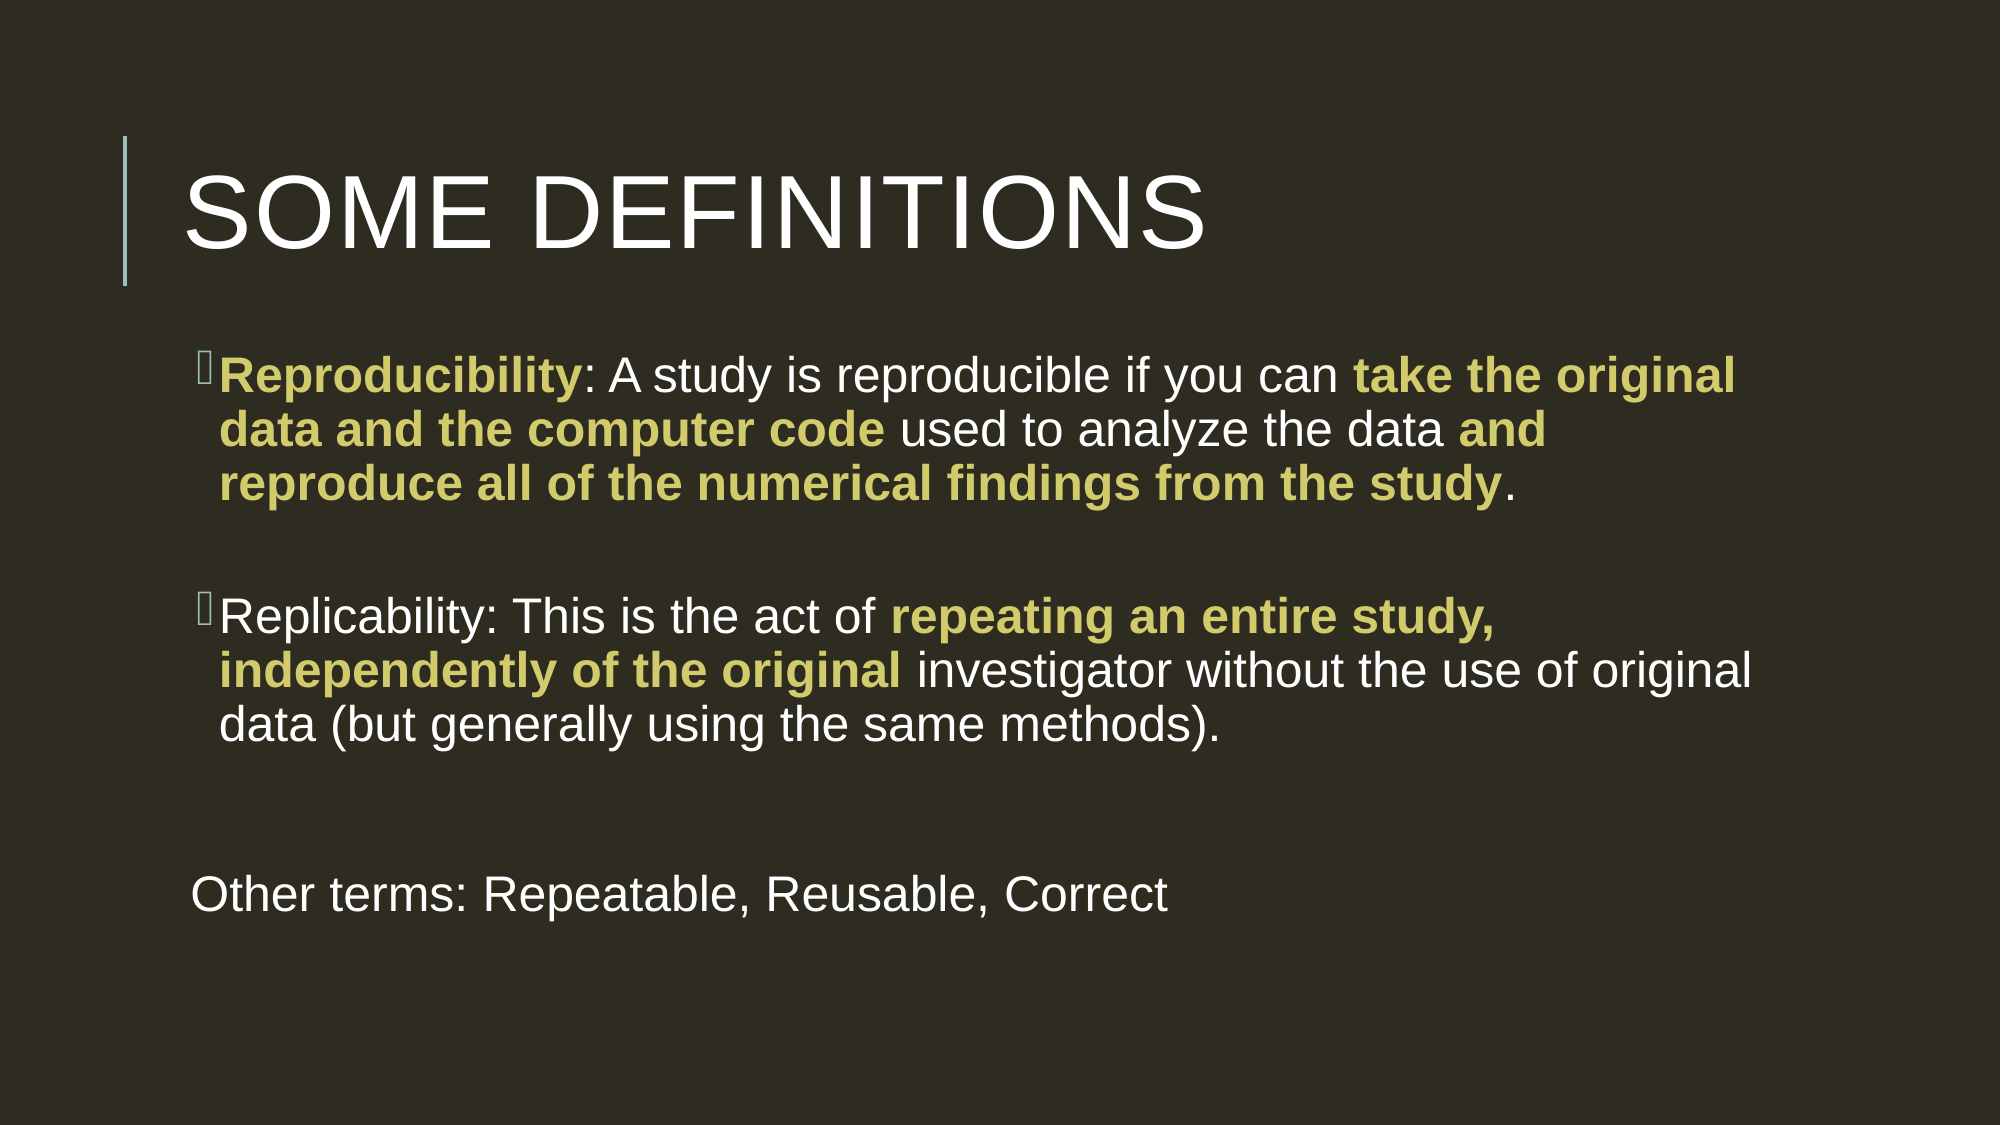

# Some definitions
Reproducibility: A study is reproducible if you can take the original data and the computer code used to analyze the data and reproduce all of the numerical findings from the study.

Replicability: This is the act of repeating an entire study, independently of the original investigator without the use of original data (but generally using the same methods).

Other terms: Repeatable, Reusable, Correct